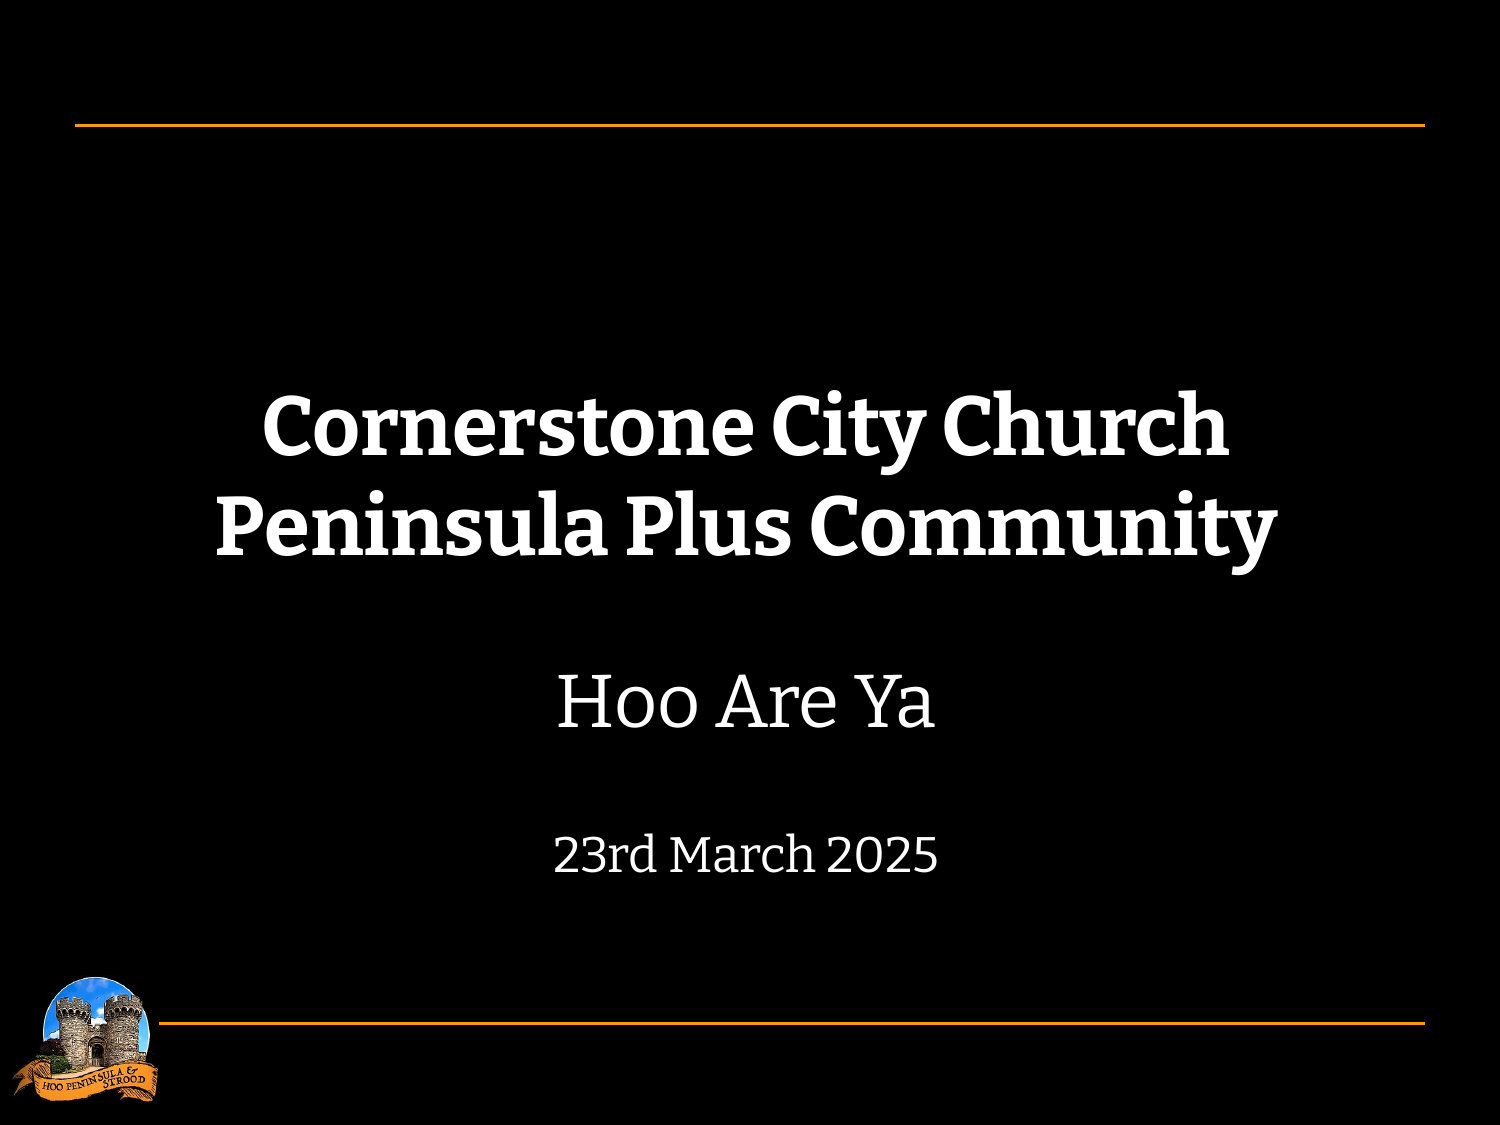

Cornerstone City Church
Peninsula Plus Community
Hoo Are Ya
23rd March 2025